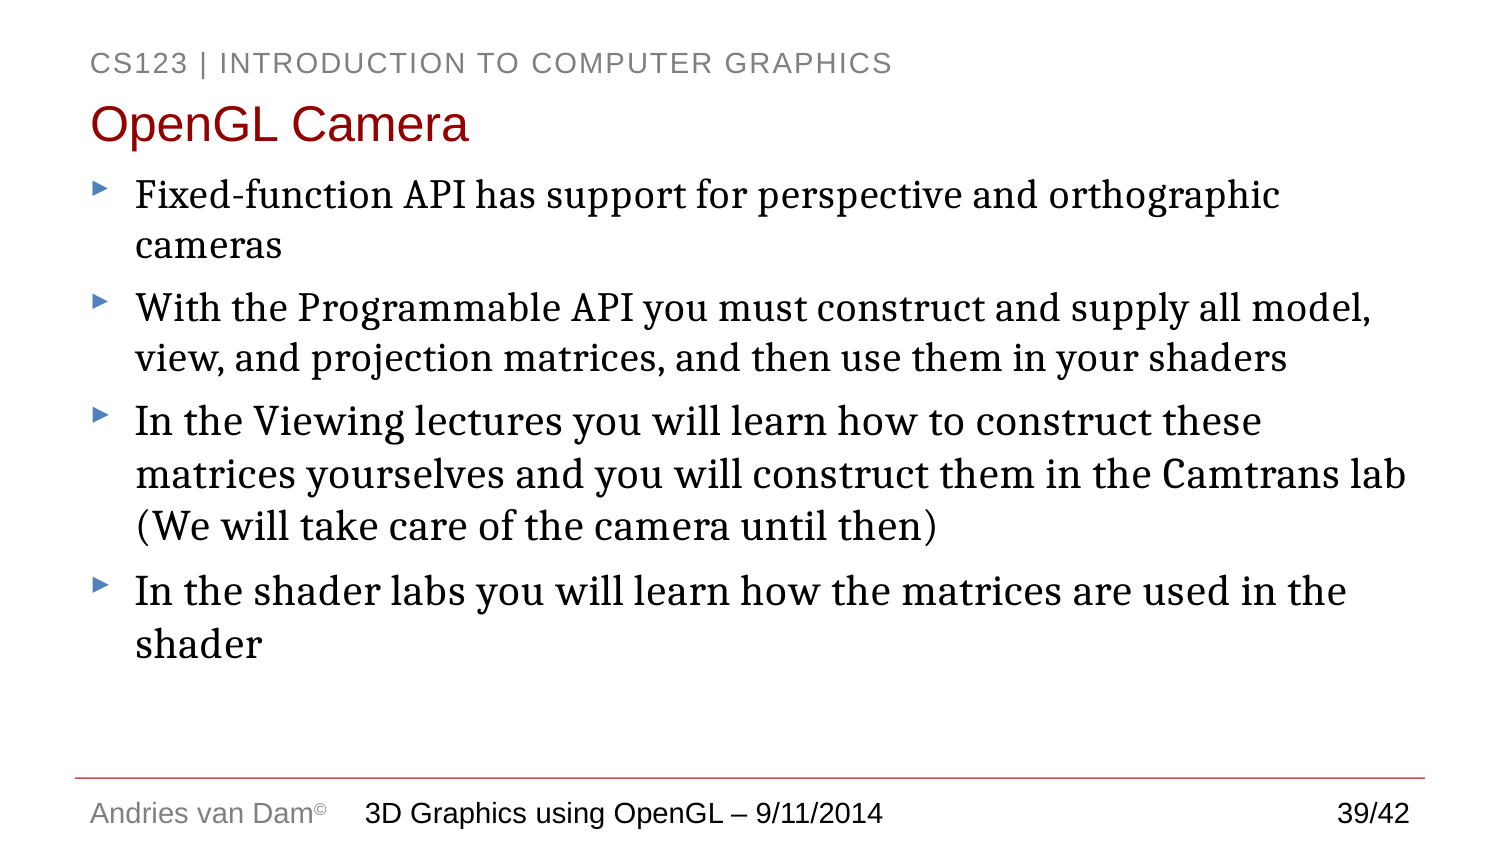

# OpenGL Camera
Fixed-function API has support for perspective and orthographic cameras
With the Programmable API you must construct and supply all model, view, and projection matrices, and then use them in your shaders
In the Viewing lectures you will learn how to construct these matrices yourselves and you will construct them in the Camtrans lab (We will take care of the camera until then)
In the shader labs you will learn how the matrices are used in the shader

3D Graphics using OpenGL – 9/11/2014